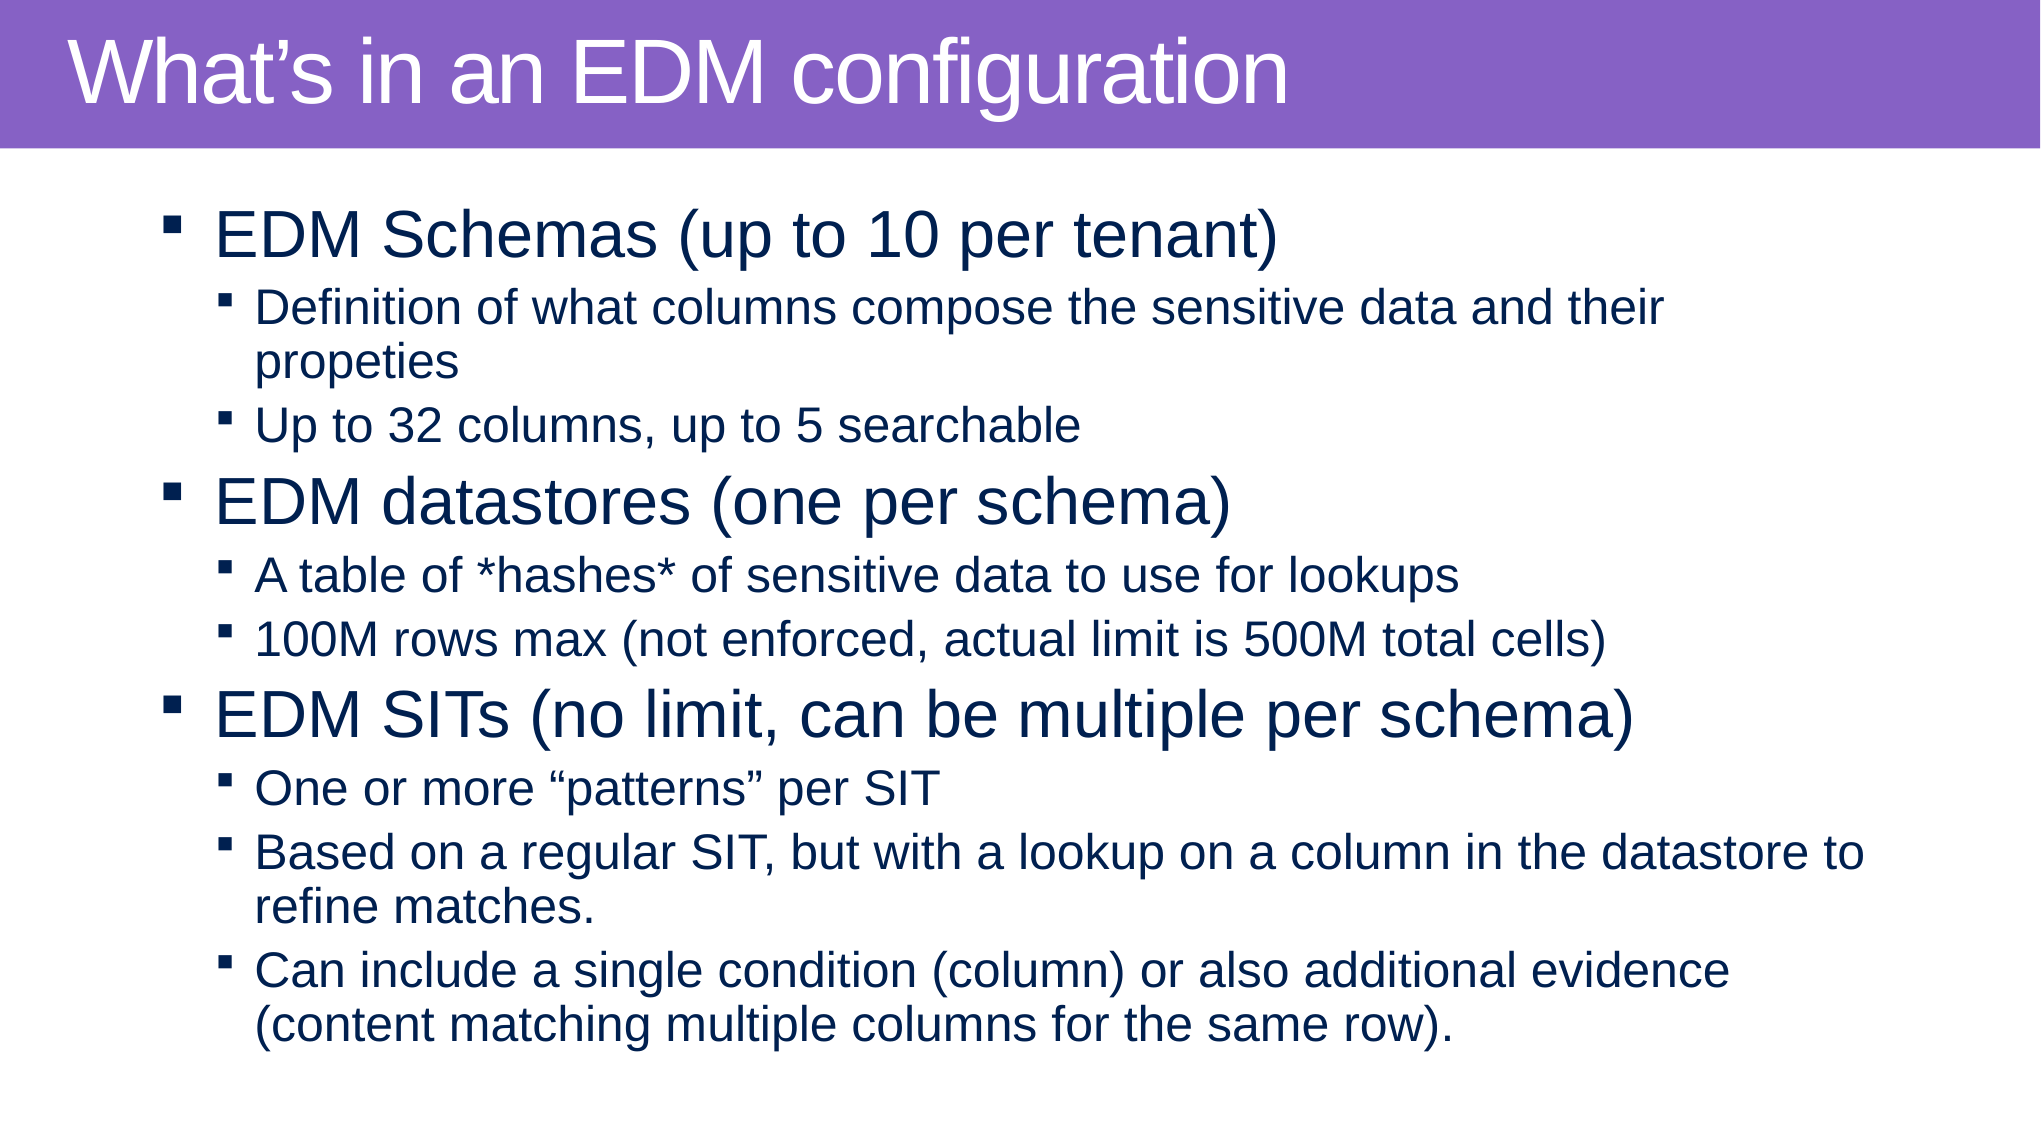

# What’s in an EDM configuration
EDM Schemas (up to 10 per tenant)
Definition of what columns compose the sensitive data and their propeties
Up to 32 columns, up to 5 searchable
EDM datastores (one per schema)
A table of *hashes* of sensitive data to use for lookups
100M rows max (not enforced, actual limit is 500M total cells)
EDM SITs (no limit, can be multiple per schema)
One or more “patterns” per SIT
Based on a regular SIT, but with a lookup on a column in the datastore to refine matches.
Can include a single condition (column) or also additional evidence (content matching multiple columns for the same row).